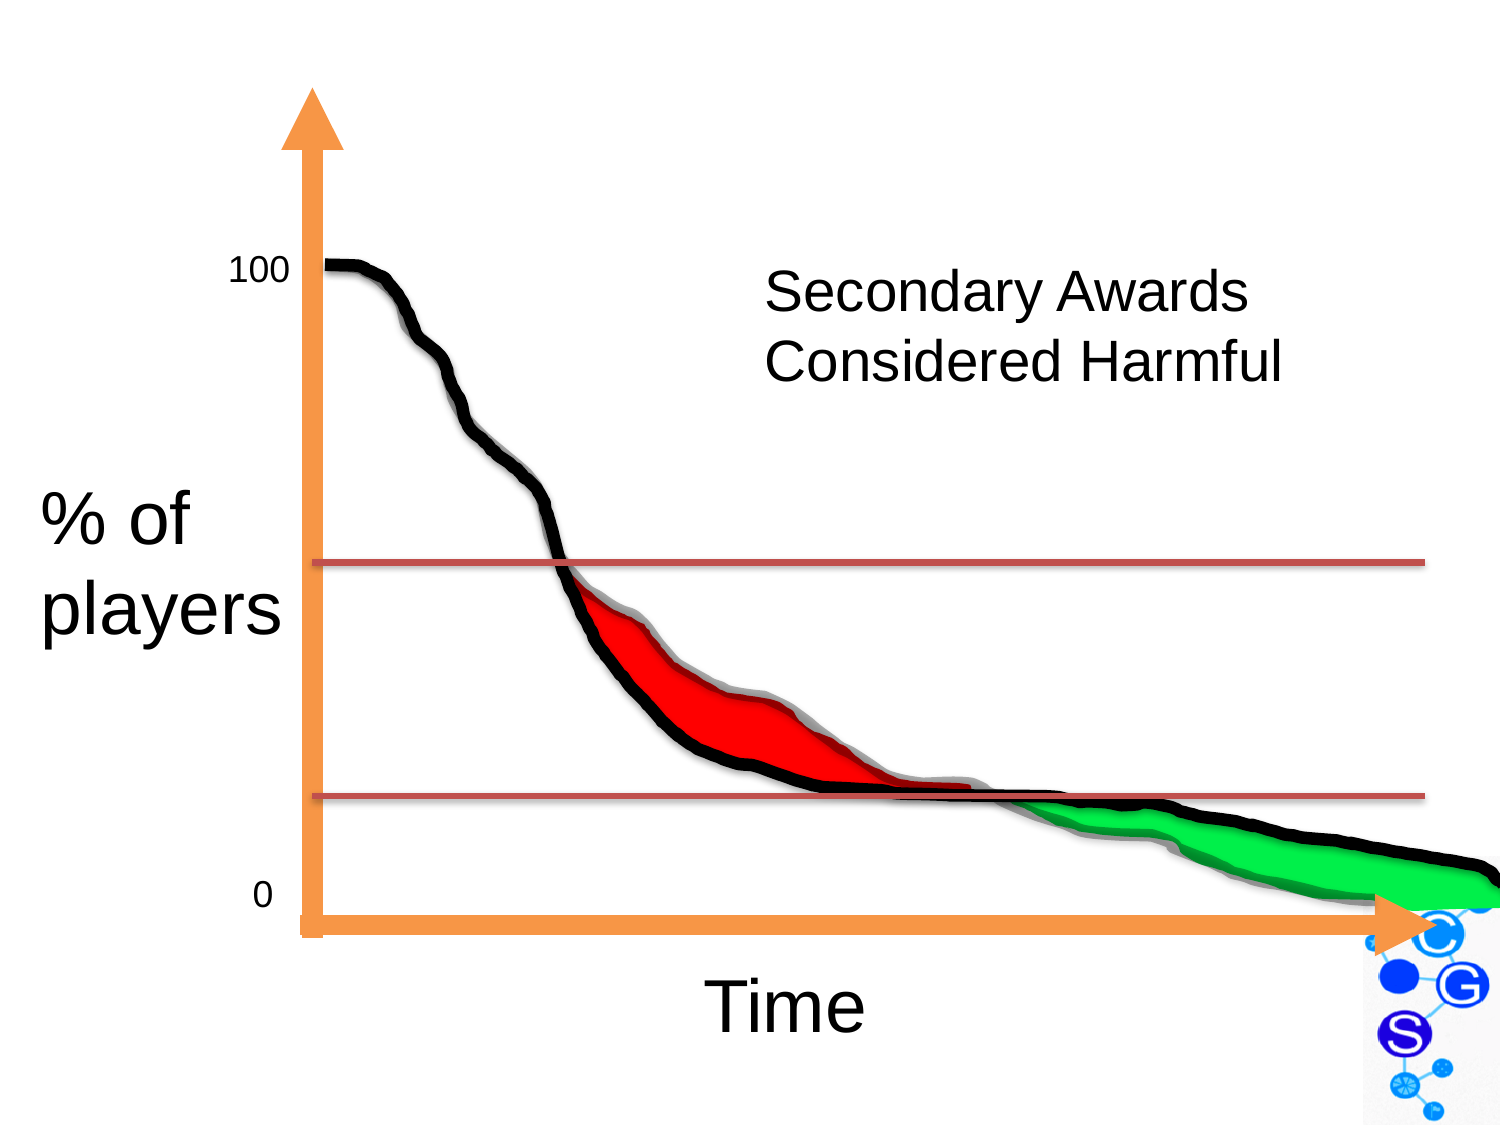

100
Secondary Awards Considered Harmful

% of
players

0
Time